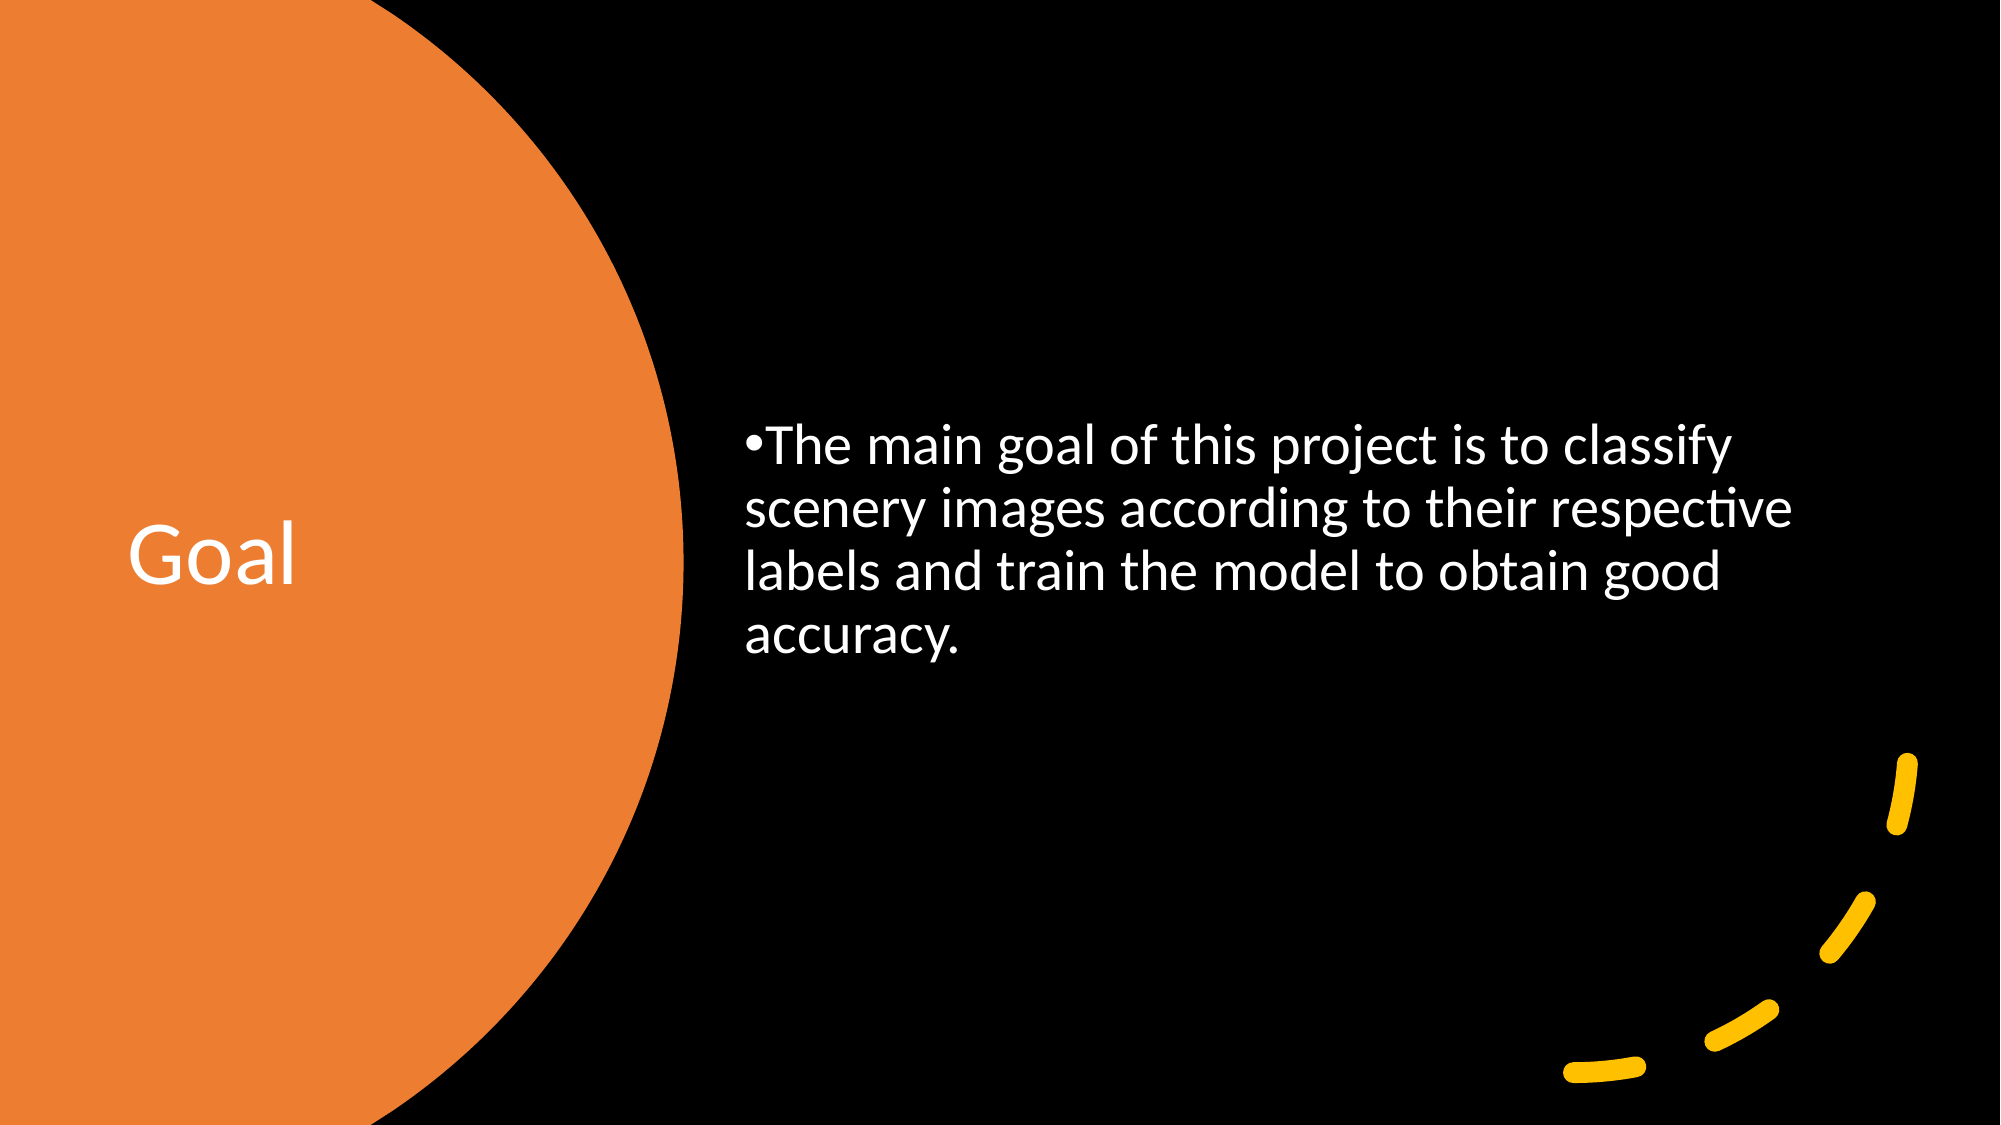

The main goal of this project is to classify scenery images according to their respective labels and train the model to obtain good accuracy.

# Goal